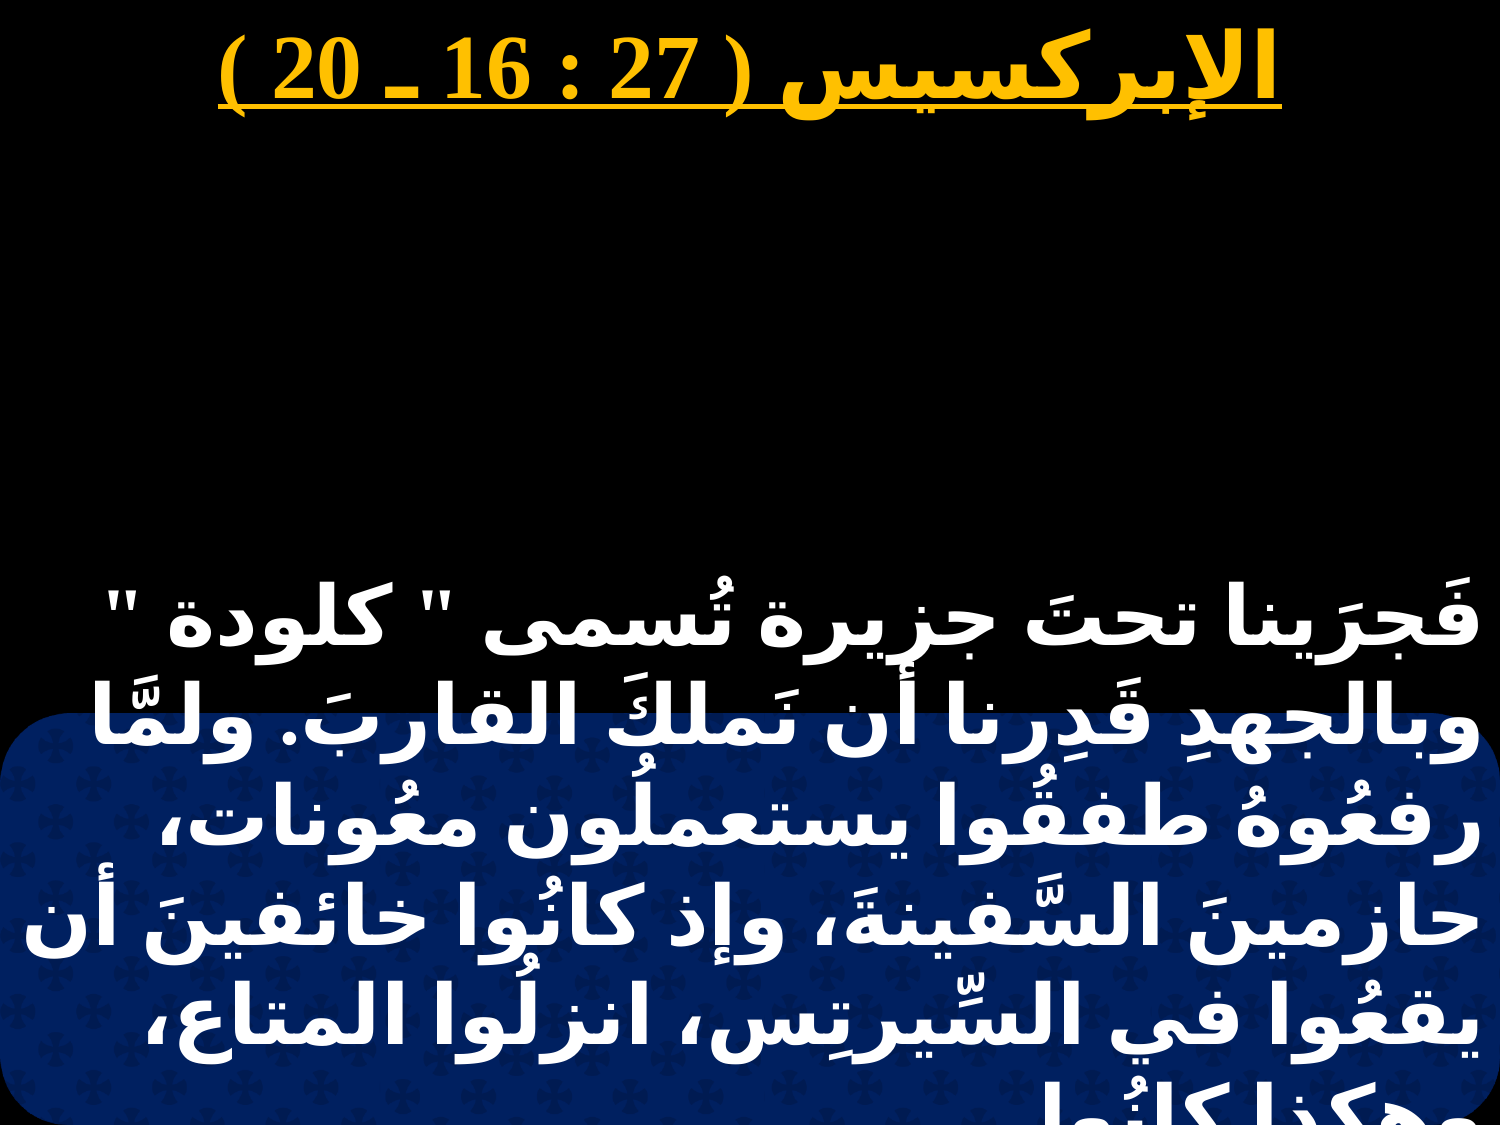

الإبركسيس ( 27 : 16 ـ 20 )
فَجرَينا تحتَ جزيرة تُسمى " كلودة " وبالجهدِ قَدِرنا أن نَملكَ القاربَ. ولمَّا رفعُوهُ طفقُوا يستعملُون معُونات، حازمينَ السَّفينةَ، وإذ كانُوا خائفينَ أن يقعُوا في السِّيرتِس، انزلُوا المتاع، وهكذا كانُوا